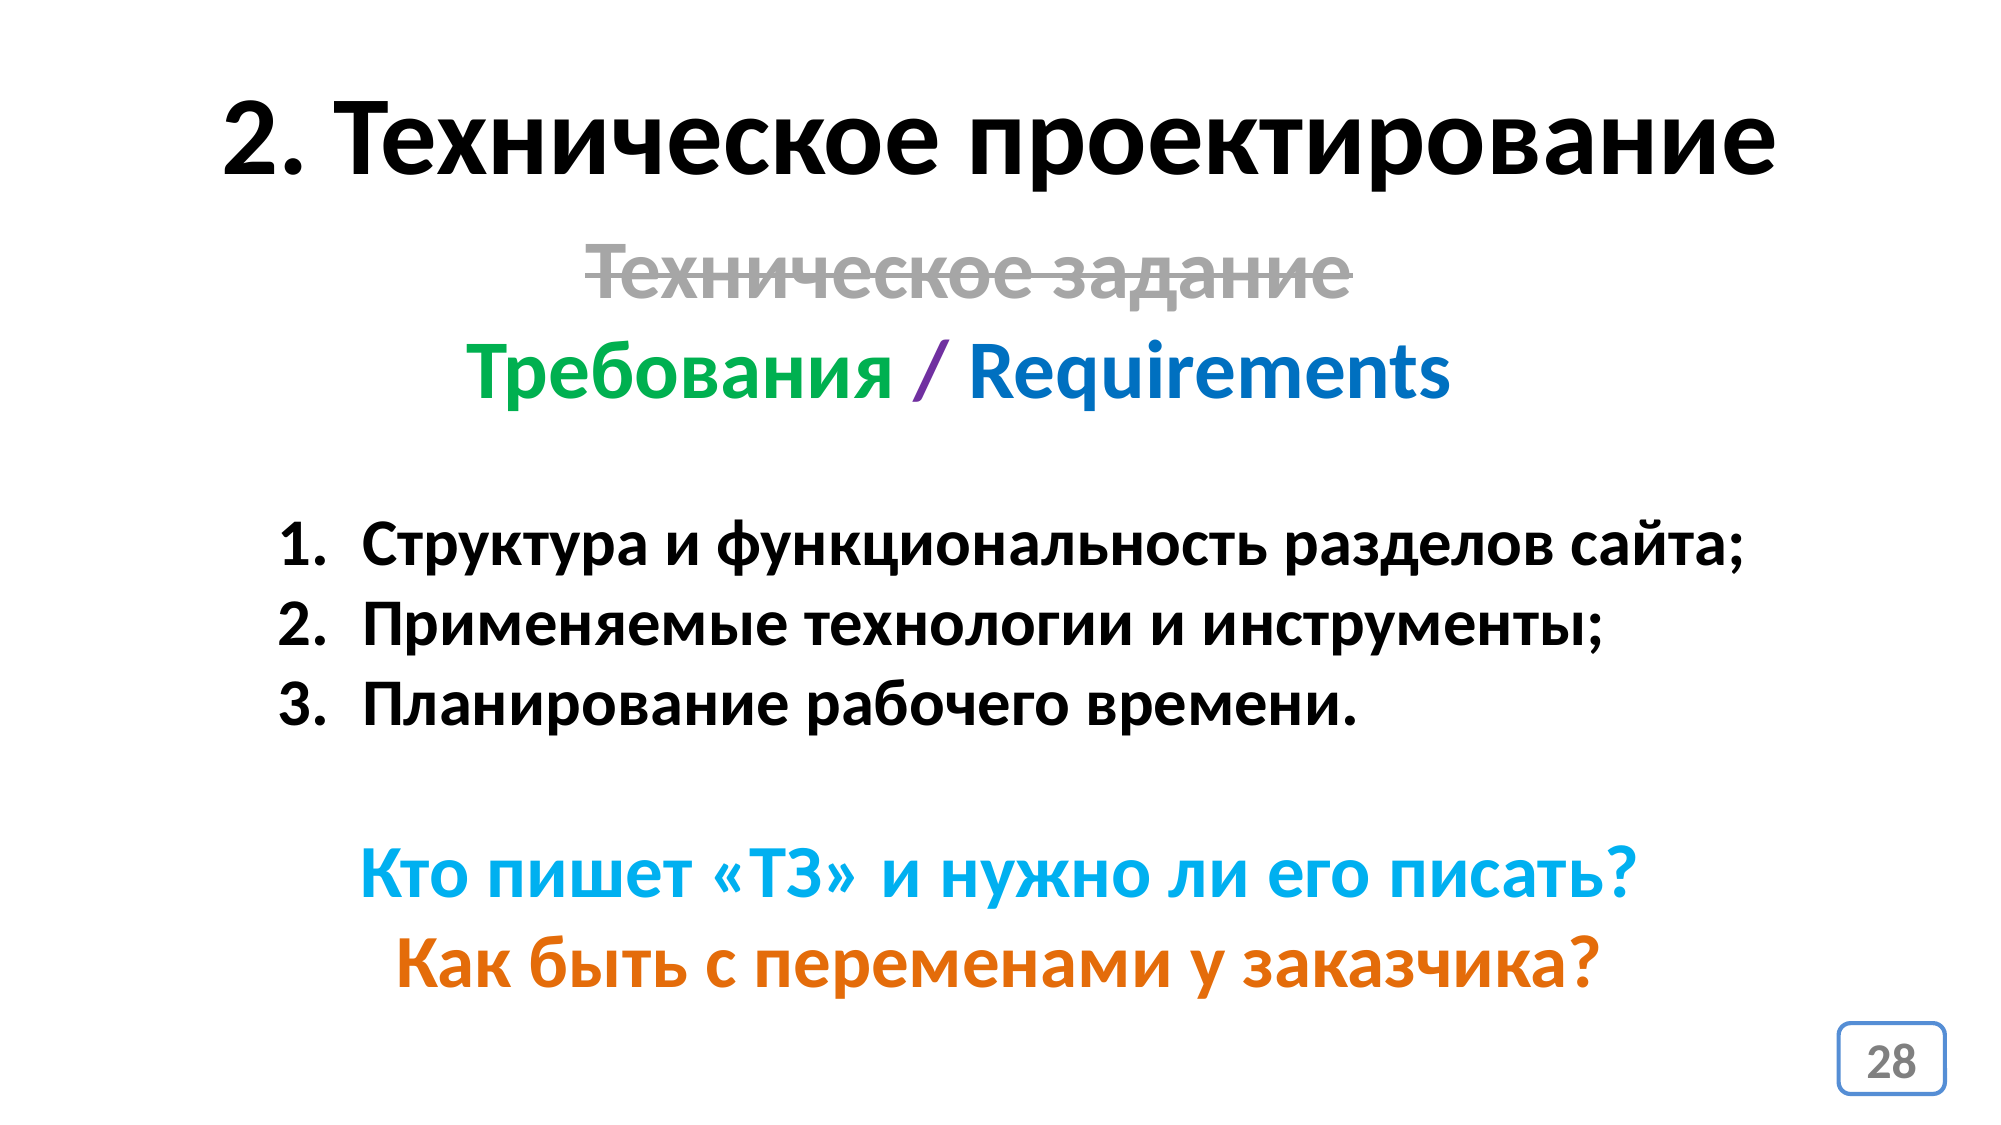

2. Техническое проектирование
Техническое задание
Требования / Requirements
Структура и функциональность разделов сайта;
Применяемые технологии и инструменты;
Планирование рабочего времени.
Кто пишет «ТЗ» и нужно ли его писать?
Как быть с переменами у заказчика?
28